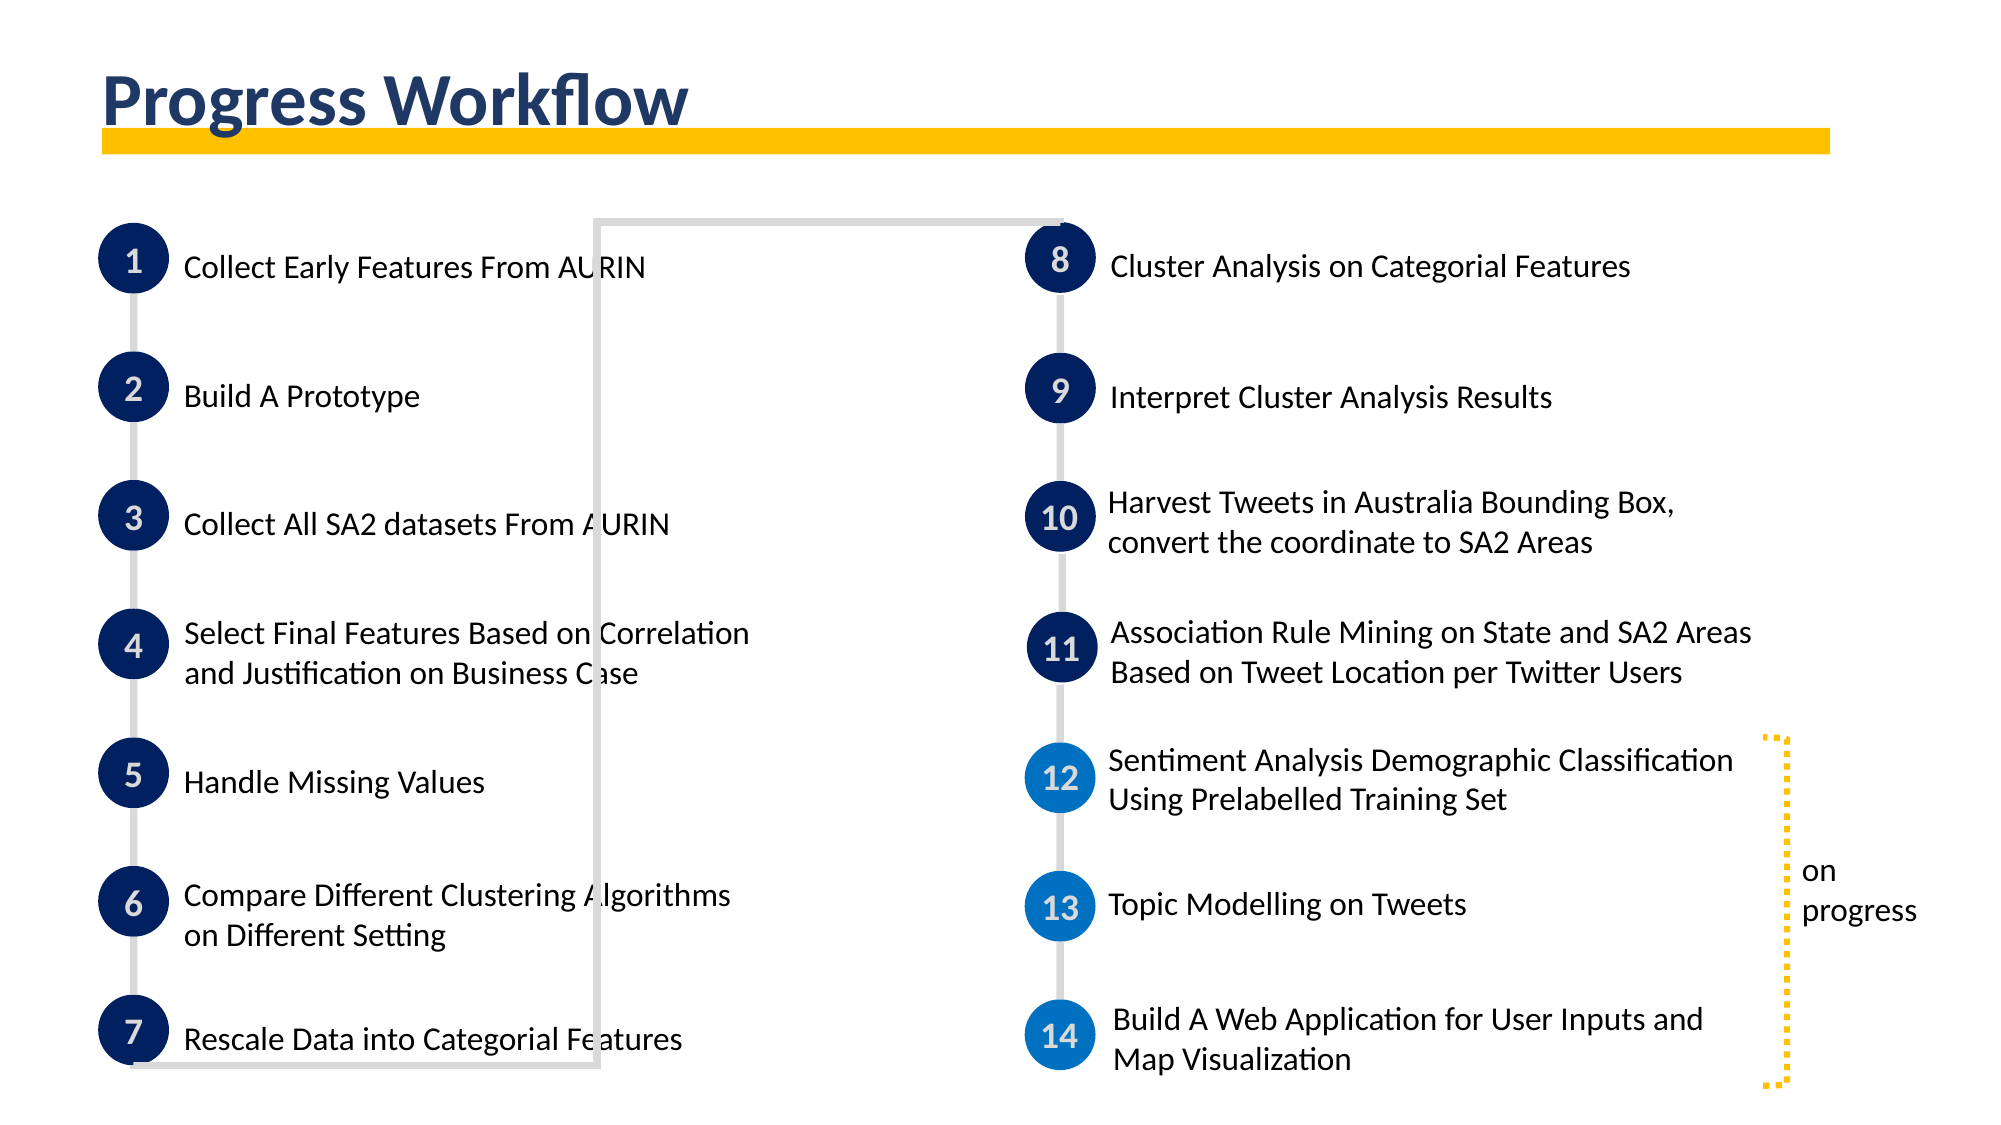

Progress Workflow

8
1
Cluster Analysis on Categorial Features
Collect Early Features From AURIN

2
9
Build A Prototype
Interpret Cluster Analysis Results

Harvest Tweets in Australia Bounding Box,
convert the coordinate to SA2 Areas
3

10
Collect All SA2 datasets From AURIN

Association Rule Mining on State and SA2 Areas
Based on Tweet Location per Twitter Users
Select Final Features Based on Correlation
and Justification on Business Case
4

11

Sentiment Analysis Demographic Classification
Using Prelabelled Training Set
5

12
Handle Missing Values

on
progress
Compare Different Clustering Algorithms
on Different Setting
6

Topic Modelling on Tweets
13

Build A Web Application for User Inputs and
Map Visualization
7

14
Rescale Data into Categorial Features